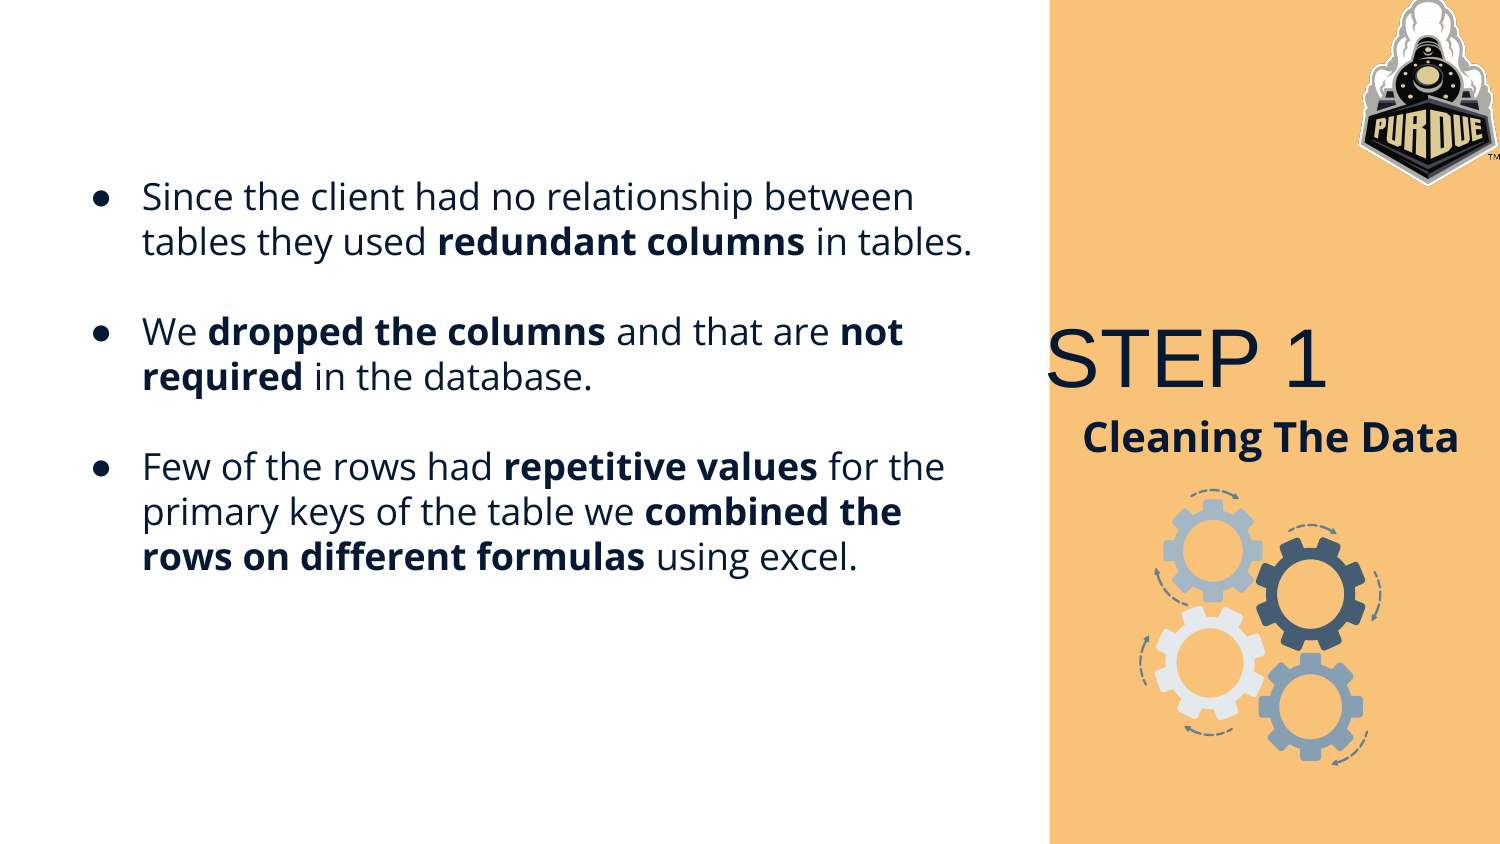

Since the client had no relationship between tables they used redundant columns in tables.

We dropped the columns and that are not required in the database.

Few of the rows had repetitive values for the primary keys of the table we combined the rows on different formulas using excel.

STEP 1
Cleaning The Data